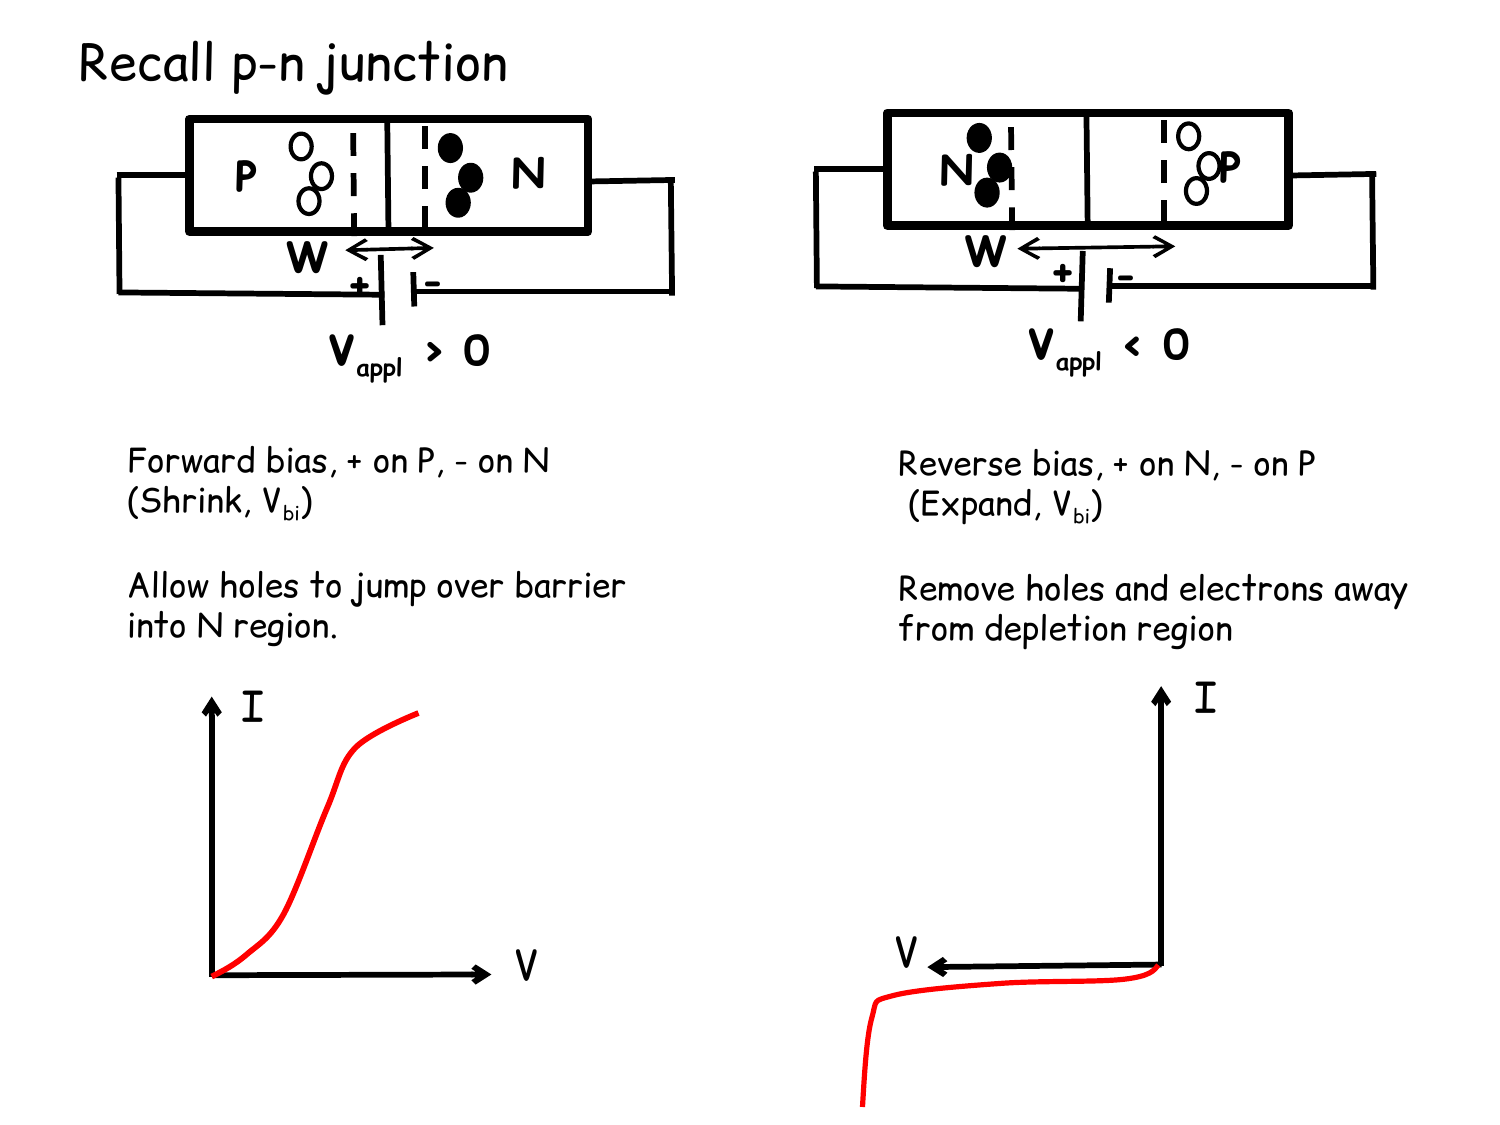

# Recall p-n junction

N
P
W
-
+
Vappl > 0
P
N
W
+
-
Vappl < 0
Forward bias, + on P, - on N
(Shrink, Vbi)

Allow holes to jump over barrier
into N region.
Reverse bias, + on N, - on P
 (Expand, Vbi)

Remove holes and electrons away
from depletion region

I
V

I

V